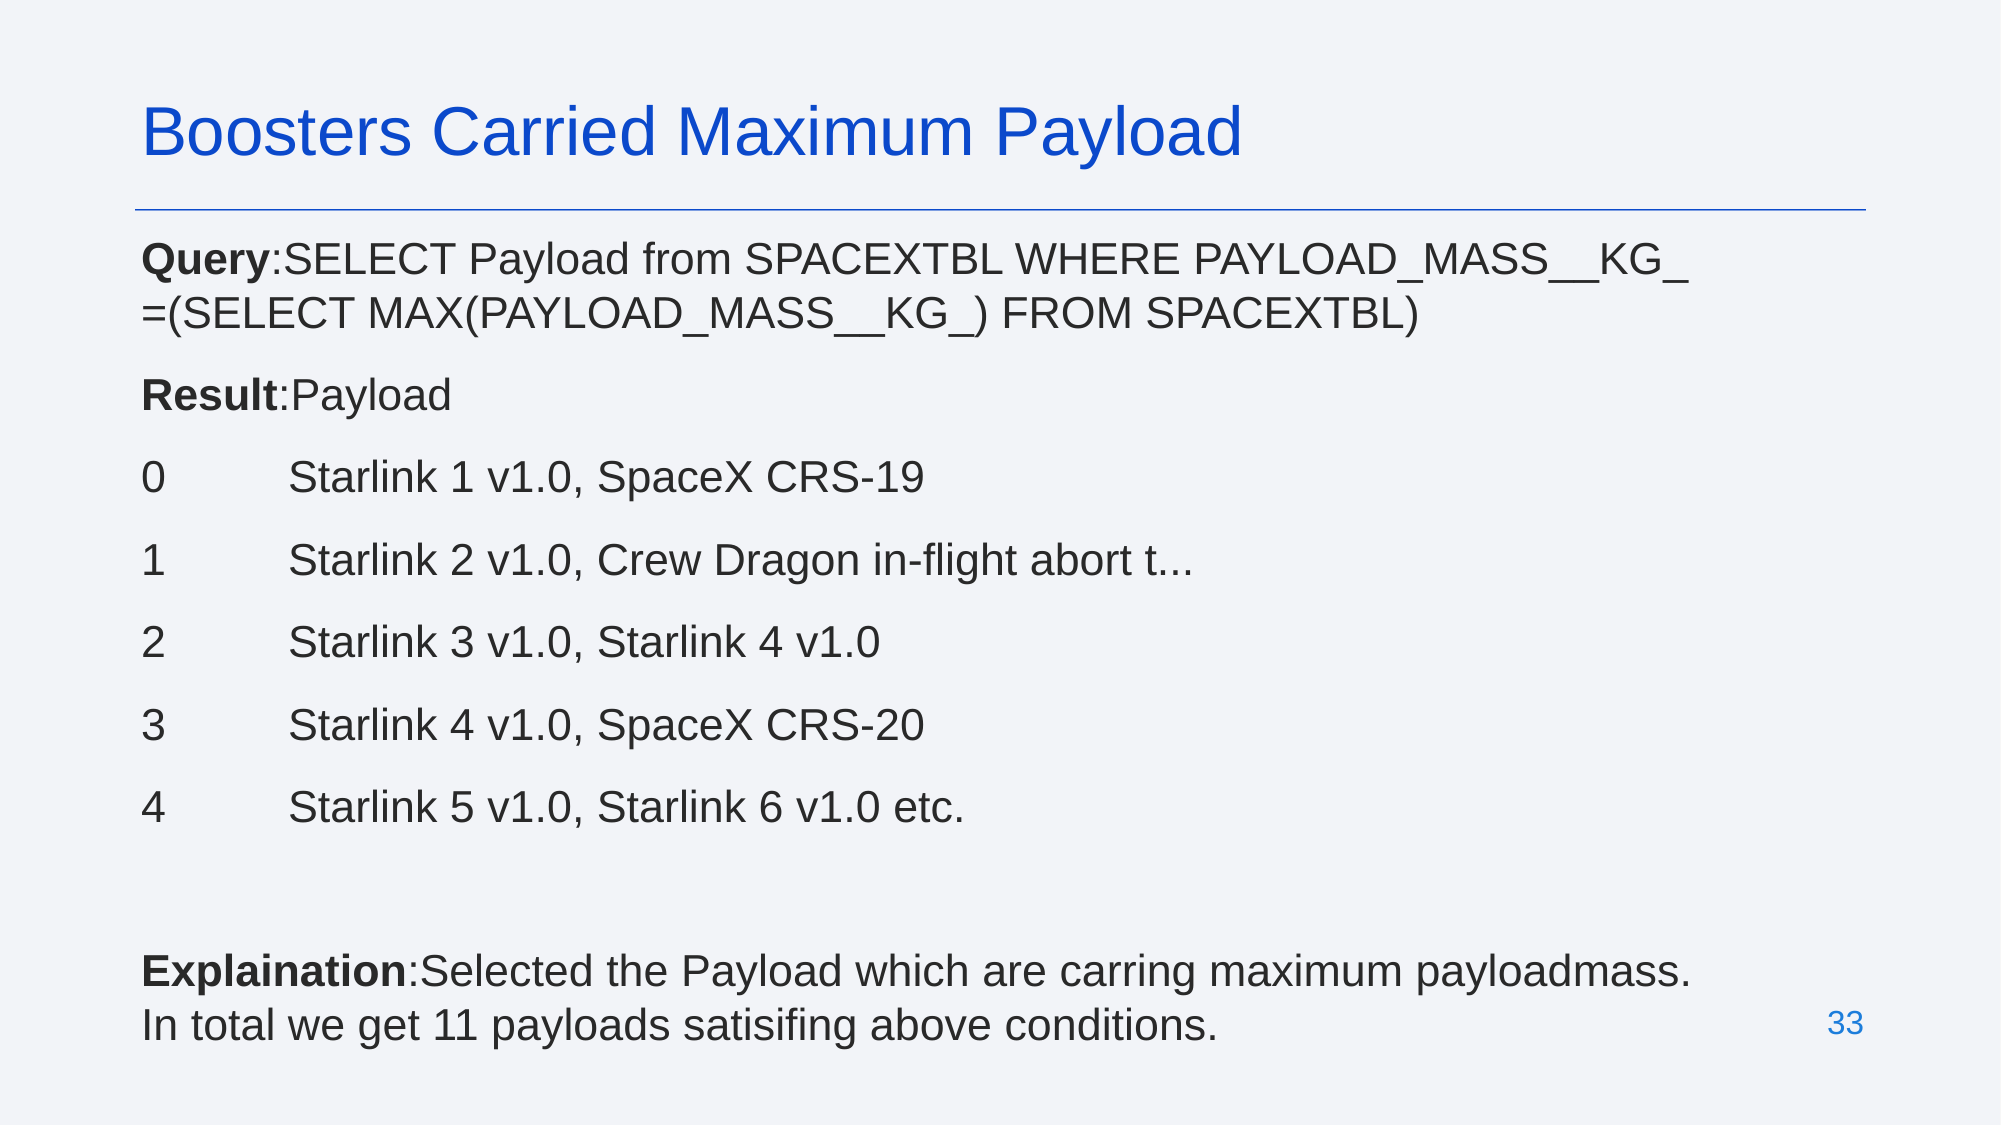

Boosters Carried Maximum Payload
# Query:SELECT Payload from SPACEXTBL WHERE PAYLOAD_MASS__KG_ =(SELECT MAX(PAYLOAD_MASS__KG_) FROM SPACEXTBL)
Result:Payload
0	Starlink 1 v1.0, SpaceX CRS-19
1	Starlink 2 v1.0, Crew Dragon in-flight abort t...
2	Starlink 3 v1.0, Starlink 4 v1.0
3	Starlink 4 v1.0, SpaceX CRS-20
4	Starlink 5 v1.0, Starlink 6 v1.0 etc.

Explaination:Selected the Payload which are carring maximum payloadmass. In total we get 11 payloads satisifing above conditions.
33